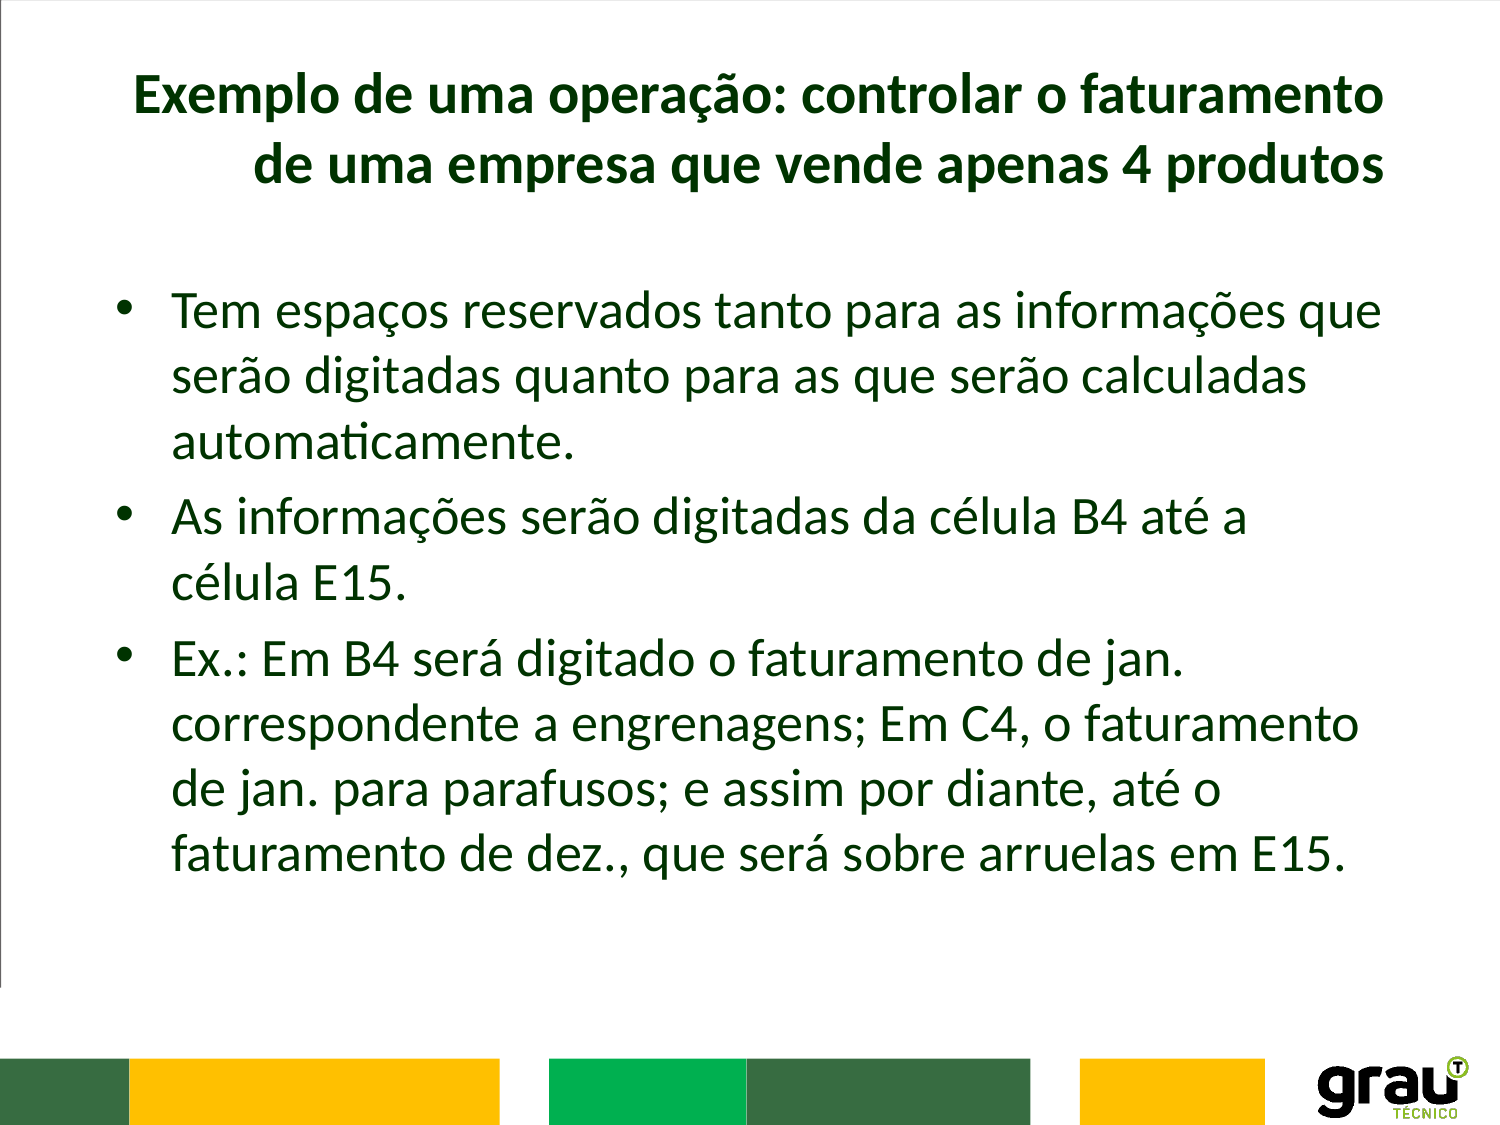

# Exemplo de uma operação: controlar o faturamento de uma empresa que vende apenas 4 produtos
Tem espaços reservados tanto para as informações que serão digitadas quanto para as que serão calculadas automaticamente.
As informações serão digitadas da célula B4 até a célula E15.
Ex.: Em B4 será digitado o faturamento de jan. correspondente a engrenagens; Em C4, o faturamento de jan. para parafusos; e assim por diante, até o faturamento de dez., que será sobre arruelas em E15.